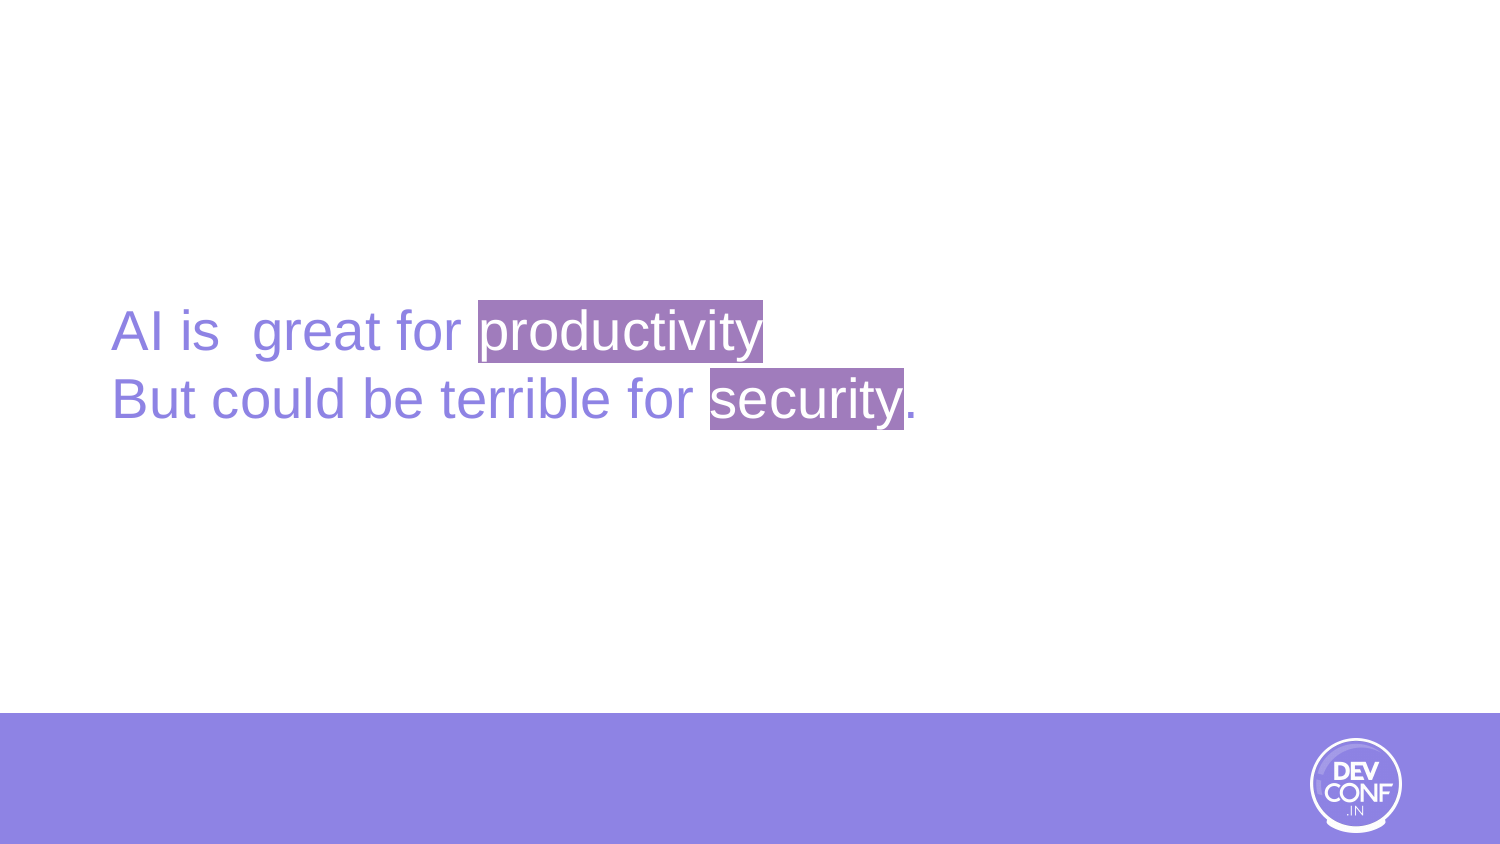

# AI is  great for productivity
But could be terrible for security.